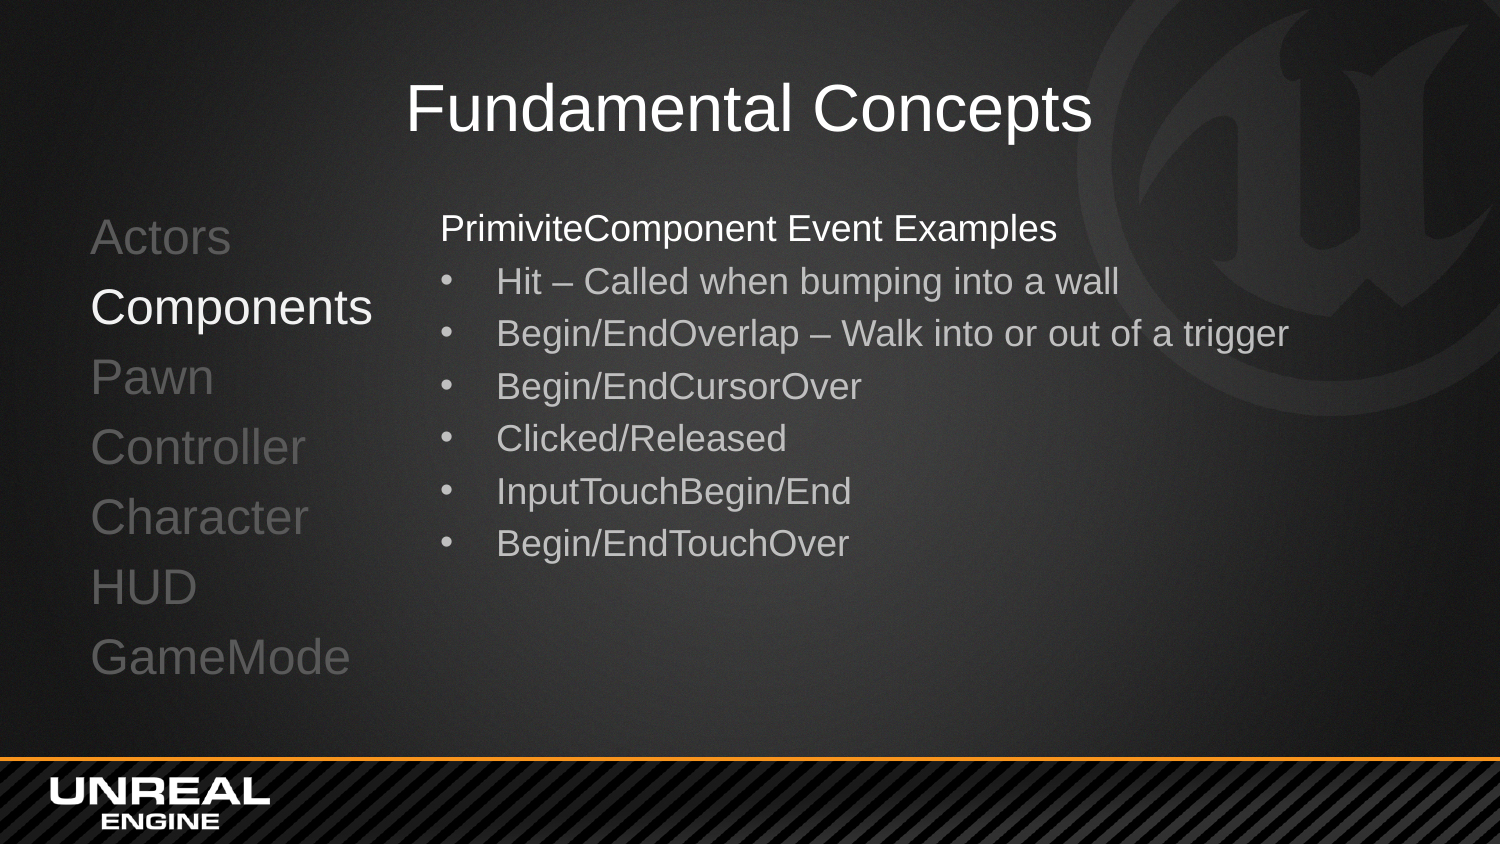

# Fundamental Concepts
Actors
Components
Pawn
Controller
Character
HUD
GameMode
PrimiviteComponent Event Examples
Hit – Called when bumping into a wall
Begin/EndOverlap – Walk into or out of a trigger
Begin/EndCursorOver
Clicked/Released
InputTouchBegin/End
Begin/EndTouchOver